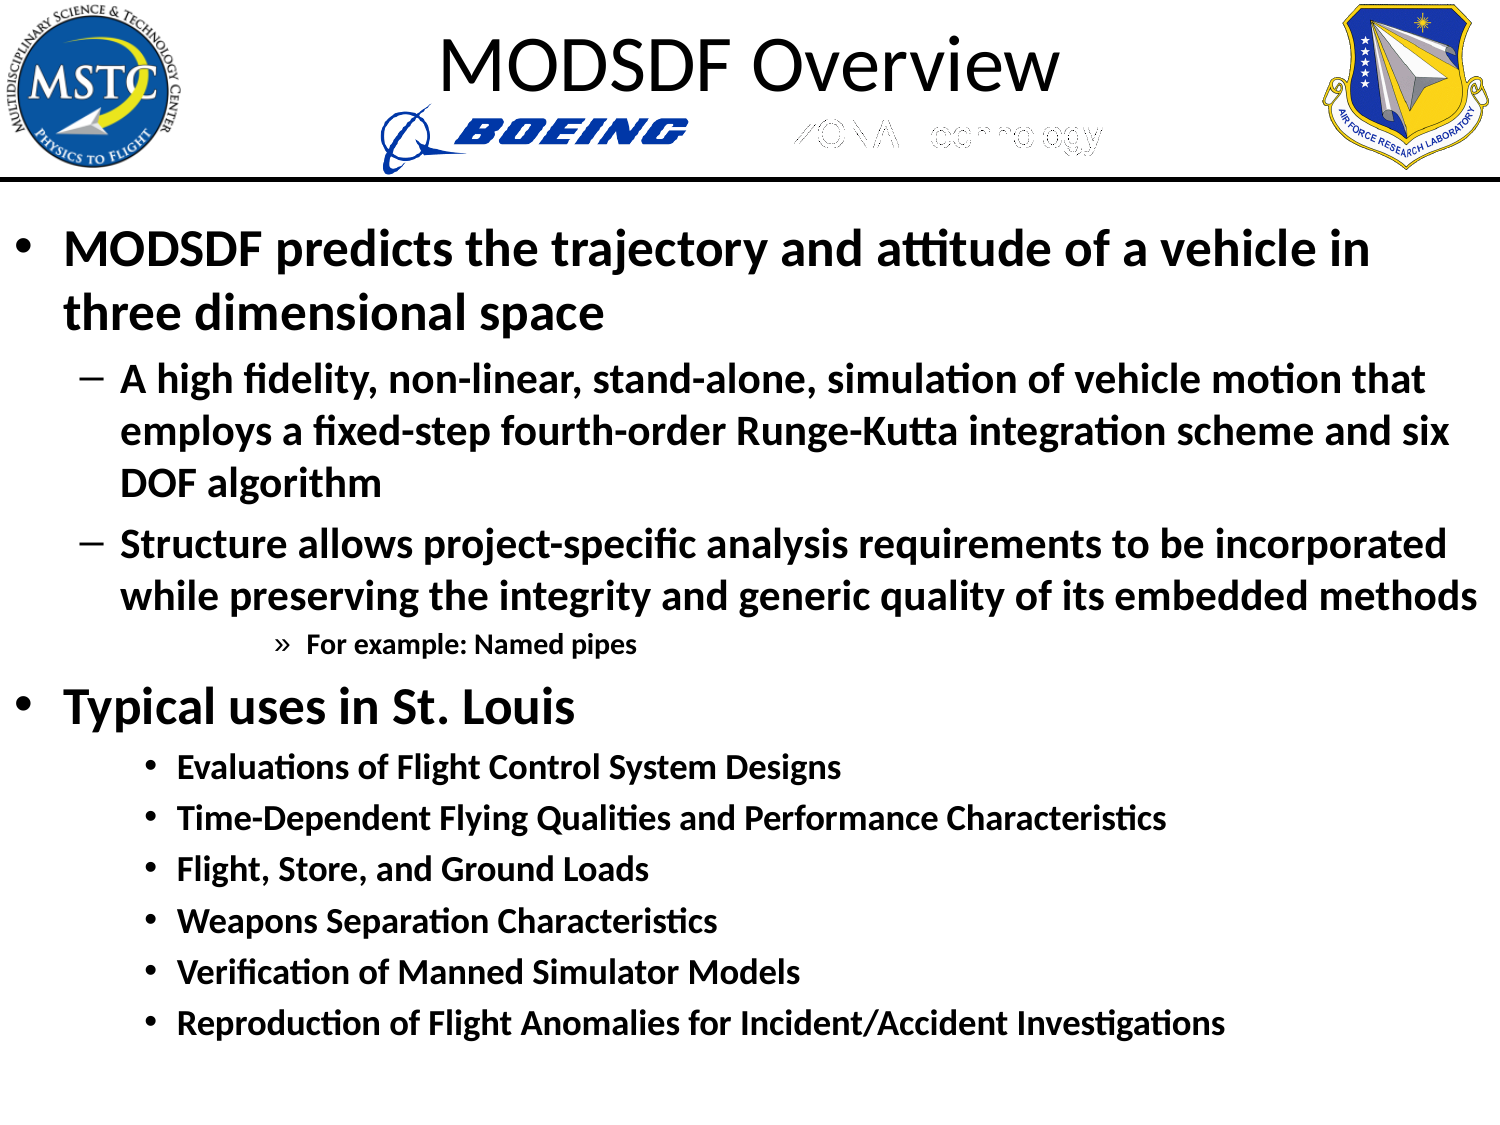

# MODSDF Overview
MODSDF predicts the trajectory and attitude of a vehicle in three dimensional space
A high fidelity, non-linear, stand-alone, simulation of vehicle motion that employs a fixed-step fourth-order Runge-Kutta integration scheme and six DOF algorithm
Structure allows project-specific analysis requirements to be incorporated while preserving the integrity and generic quality of its embedded methods
For example: Named pipes
Typical uses in St. Louis
Evaluations of Flight Control System Designs
Time-Dependent Flying Qualities and Performance Characteristics
Flight, Store, and Ground Loads
Weapons Separation Characteristics
Verification of Manned Simulator Models
Reproduction of Flight Anomalies for Incident/Accident Investigations